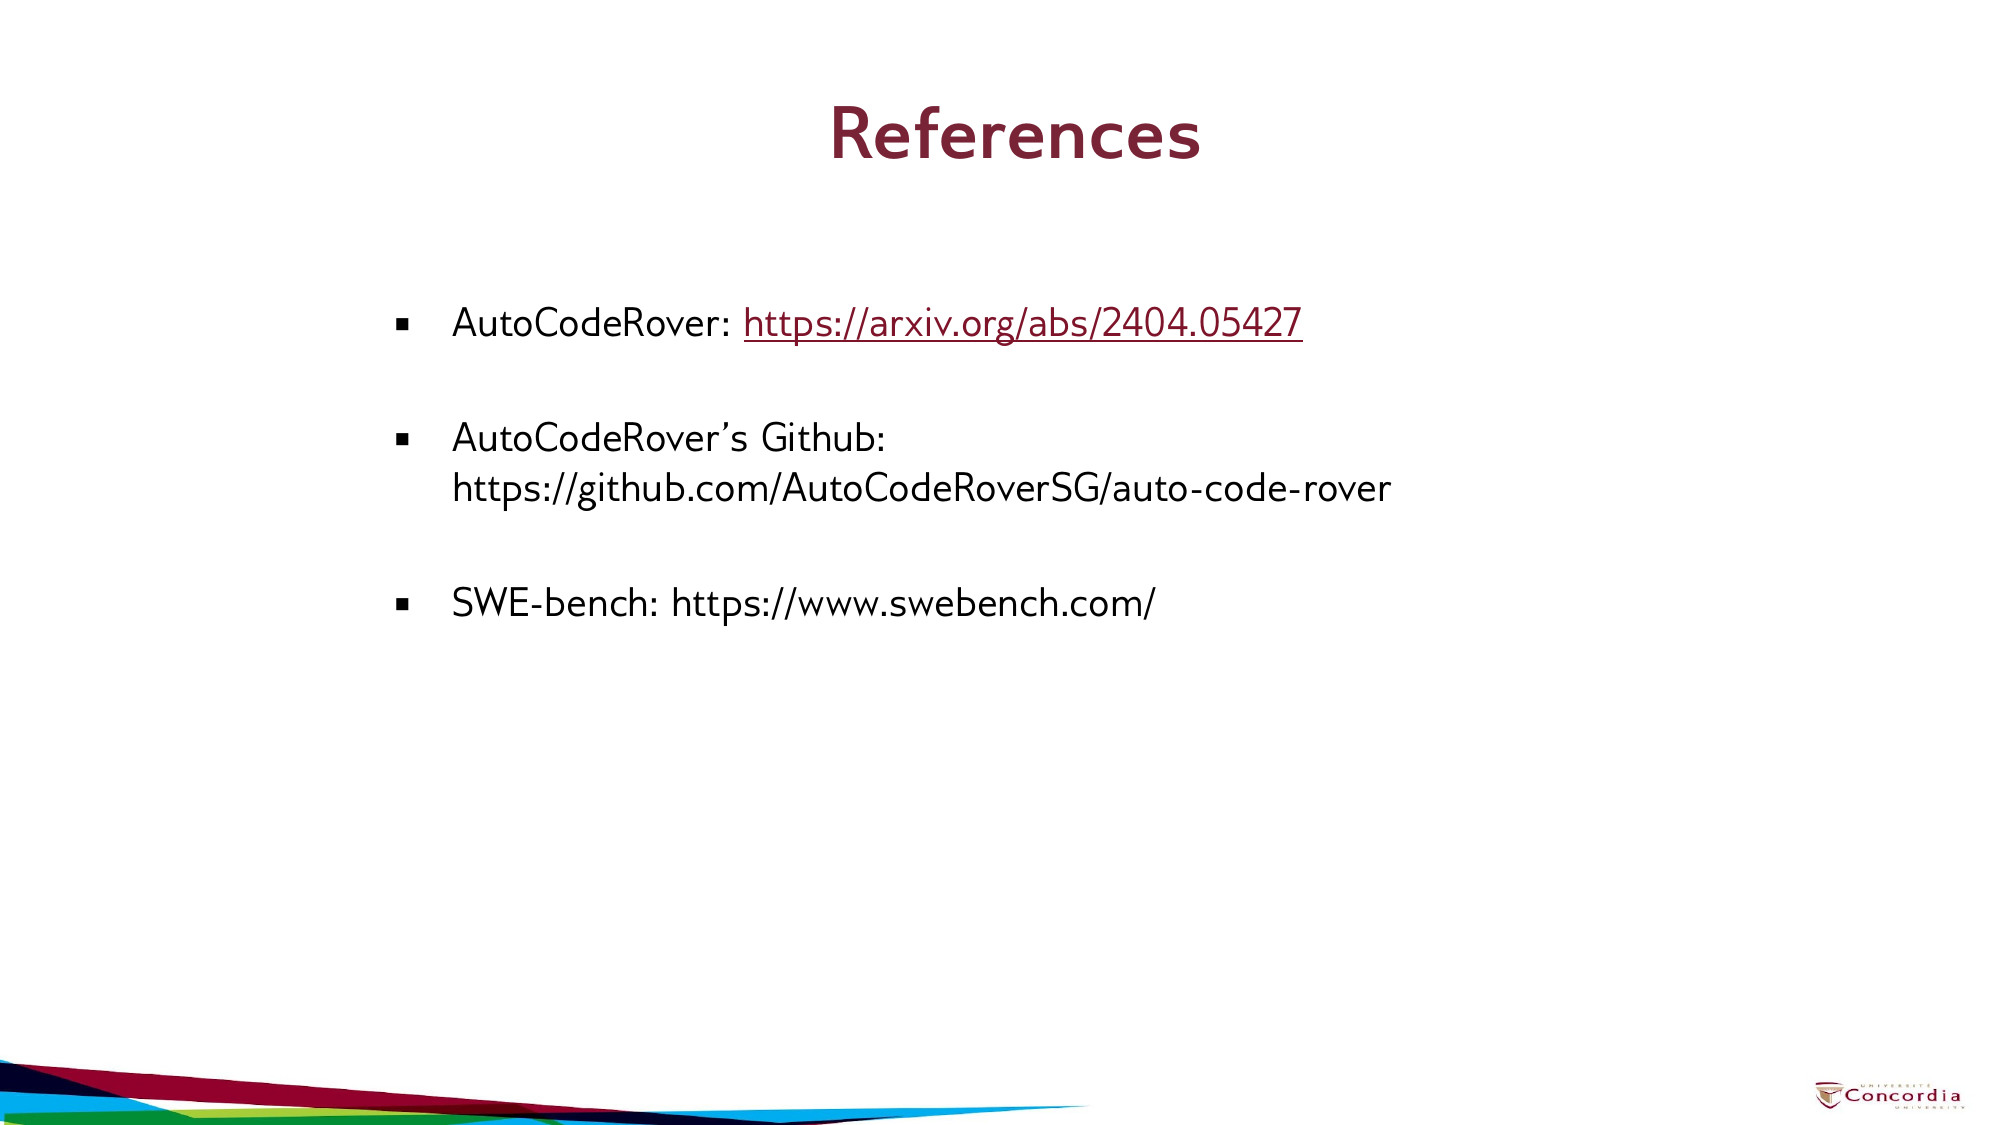

# References

AutoCodeRover: https://arxiv.org/abs/2404.05427

AutoCodeRover’s Github: https://github.com/AutoCodeRoverSG/auto-code-rover

SWE-bench: https://www.swebench.com/